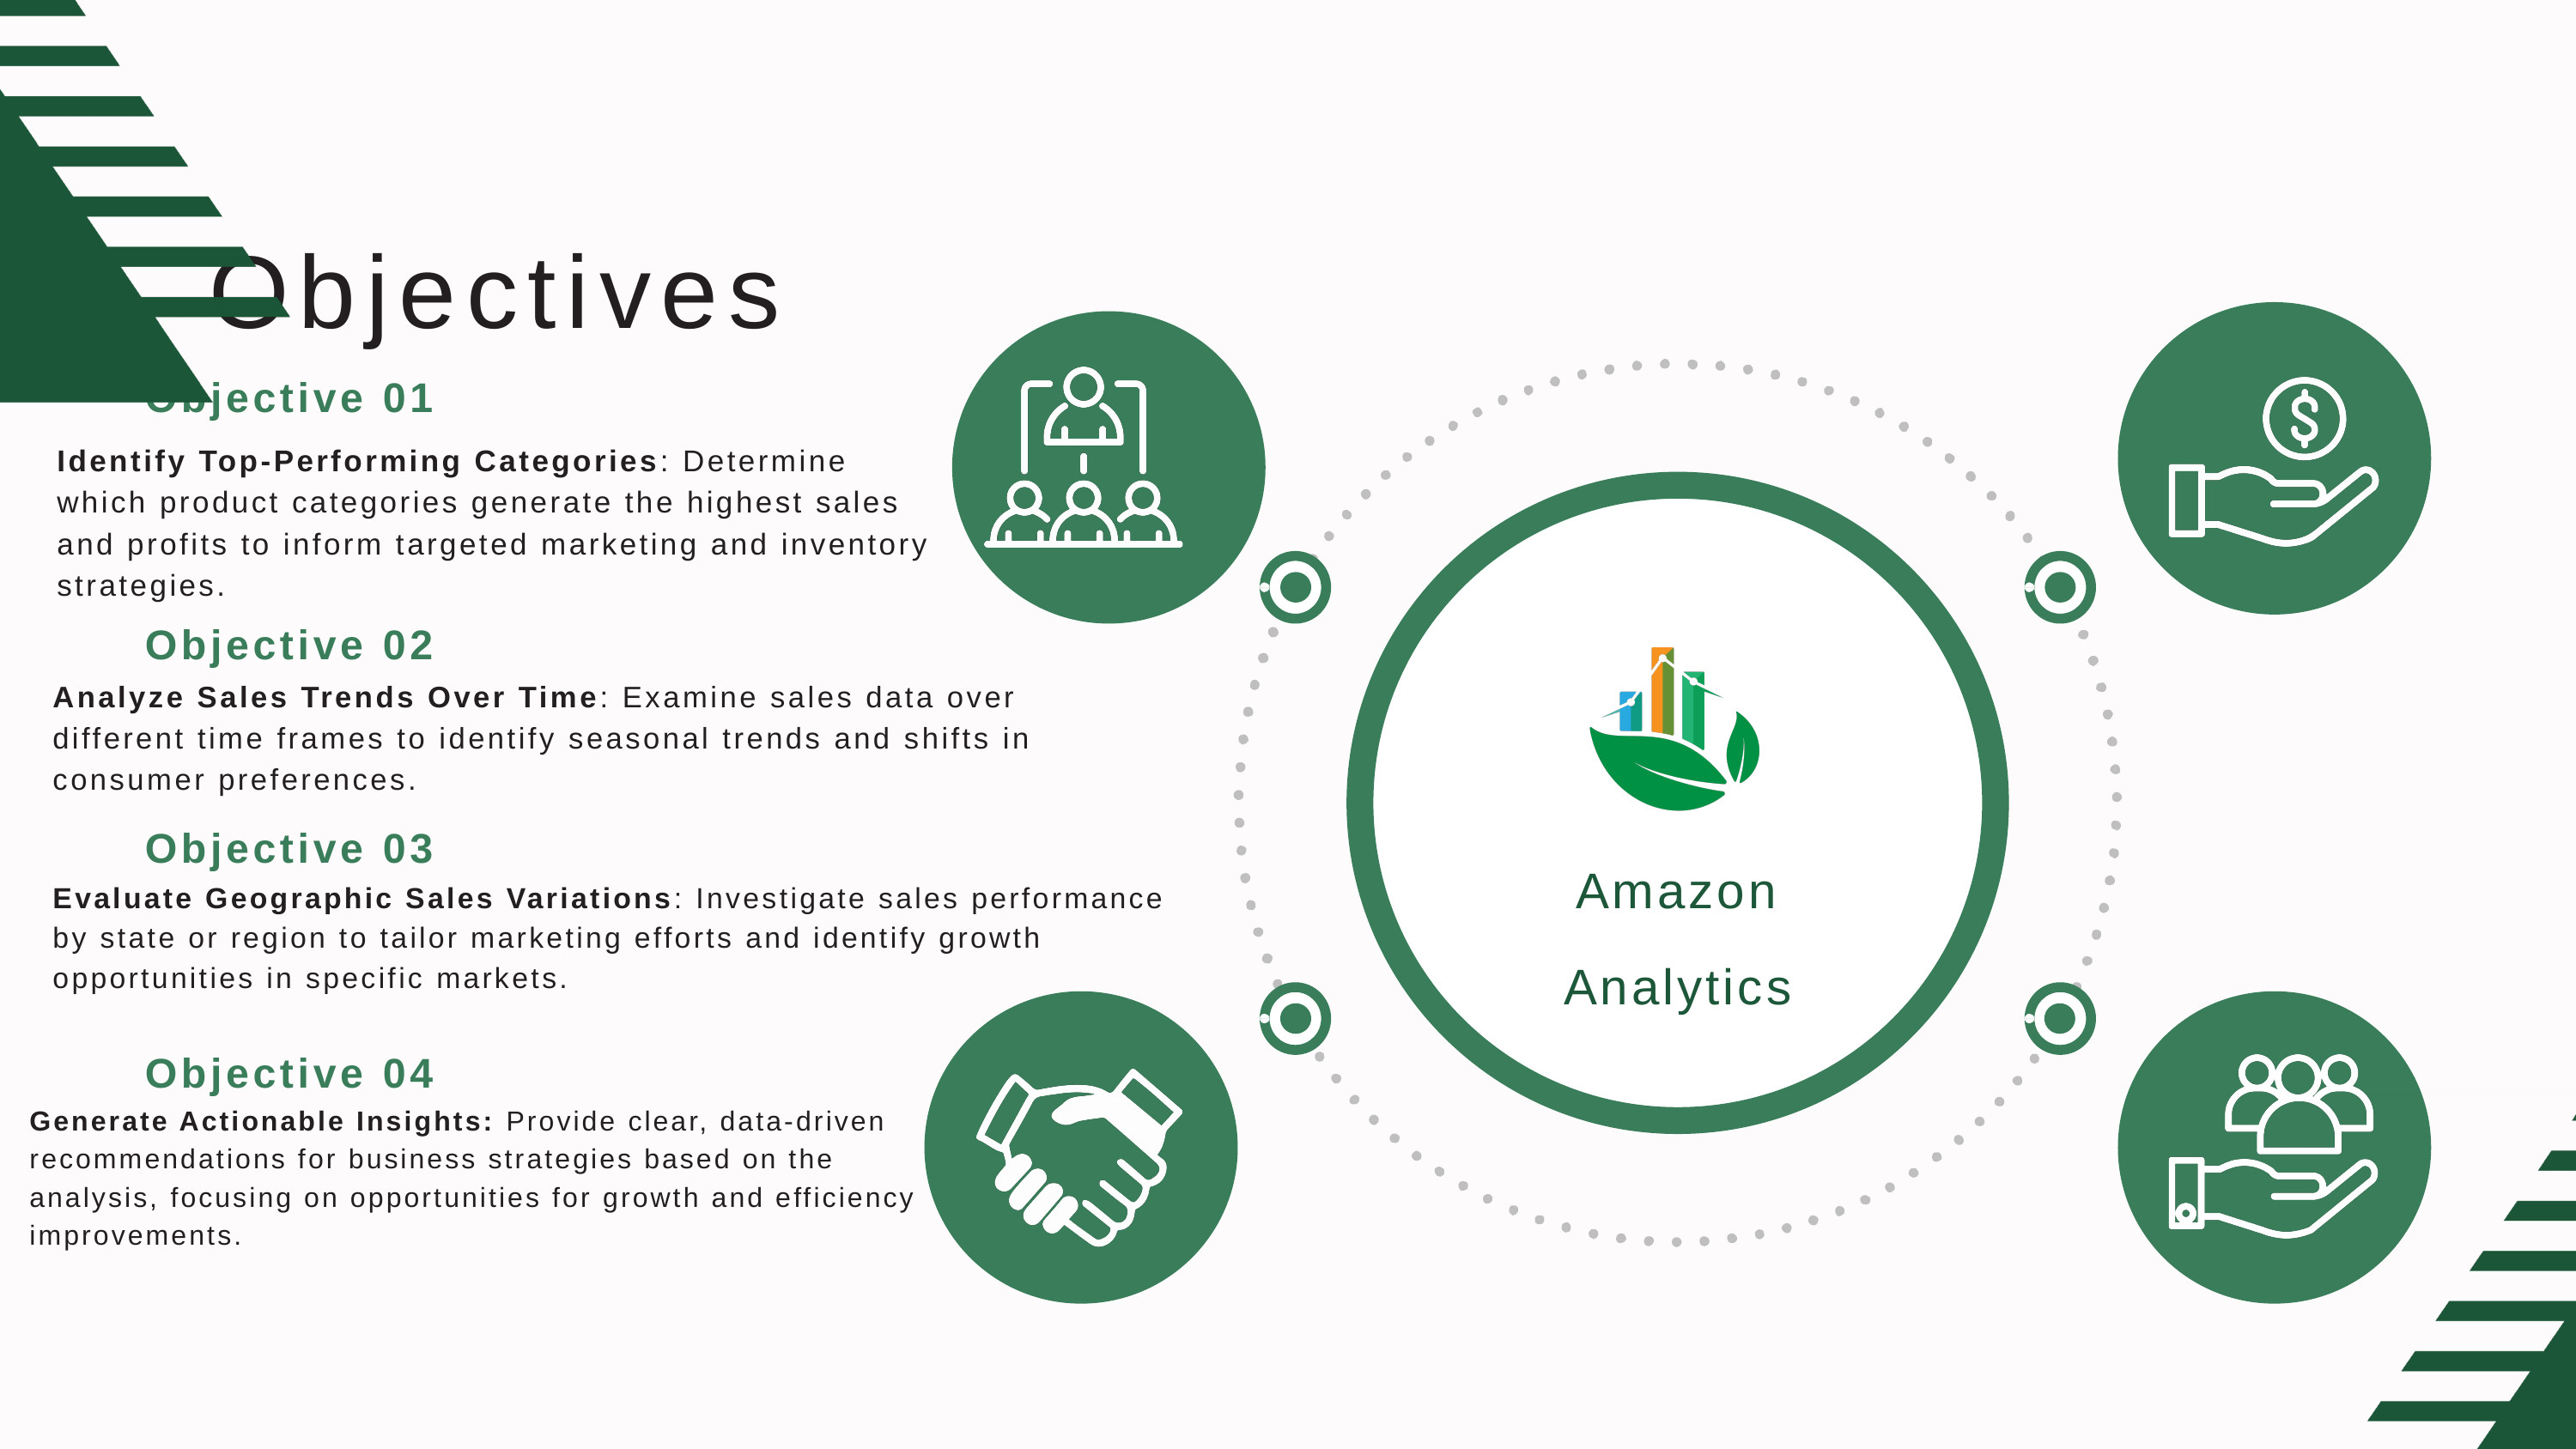

Objectives

Objective 01

Identify Top-Performing Categories: Determine which product categories generate the highest sales and profits to inform targeted marketing and inventory strategies.

Objective 02

Analyze Sales Trends Over Time: Examine sales data over different time frames to identify seasonal trends and shifts in consumer preferences.
Objective 03
Amazon Analytics
Evaluate Geographic Sales Variations: Investigate sales performance by state or region to tailor marketing efforts and identify growth opportunities in specific markets.

Objective 04

Generate Actionable Insights: Provide clear, data-driven recommendations for business strategies based on the analysis, focusing on opportunities for growth and efficiency improvements.